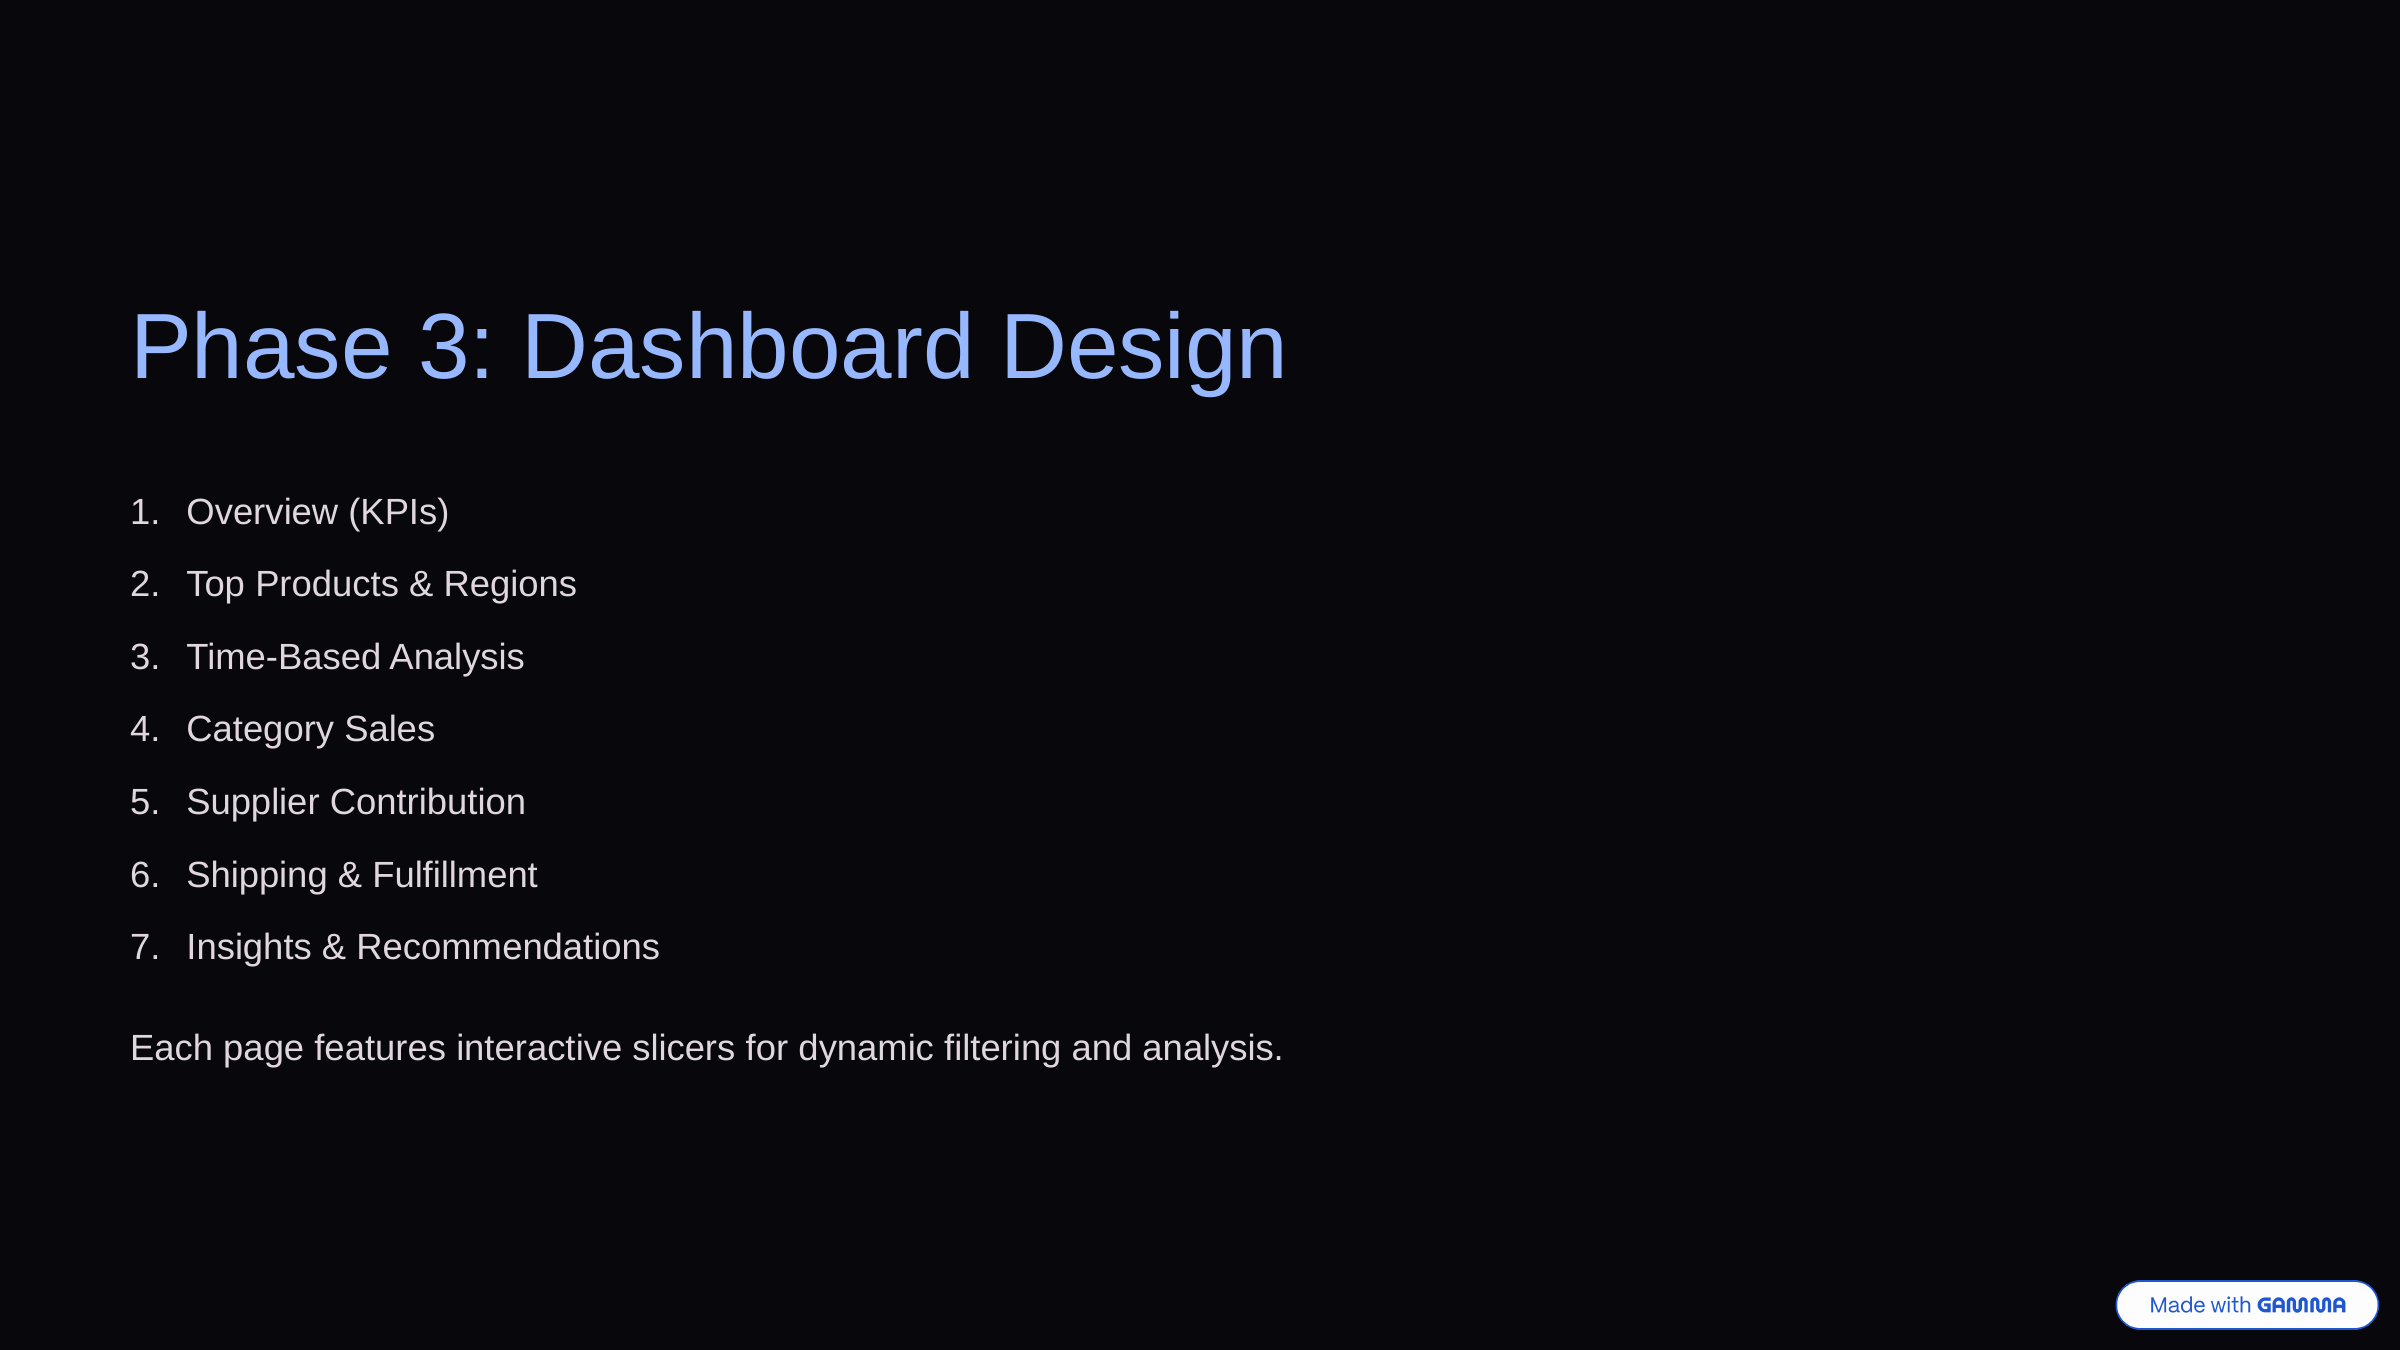

Phase 3: Dashboard Design
Overview (KPIs)
Top Products & Regions
Time-Based Analysis
Category Sales
Supplier Contribution
Shipping & Fulfillment
Insights & Recommendations
Each page features interactive slicers for dynamic filtering and analysis.